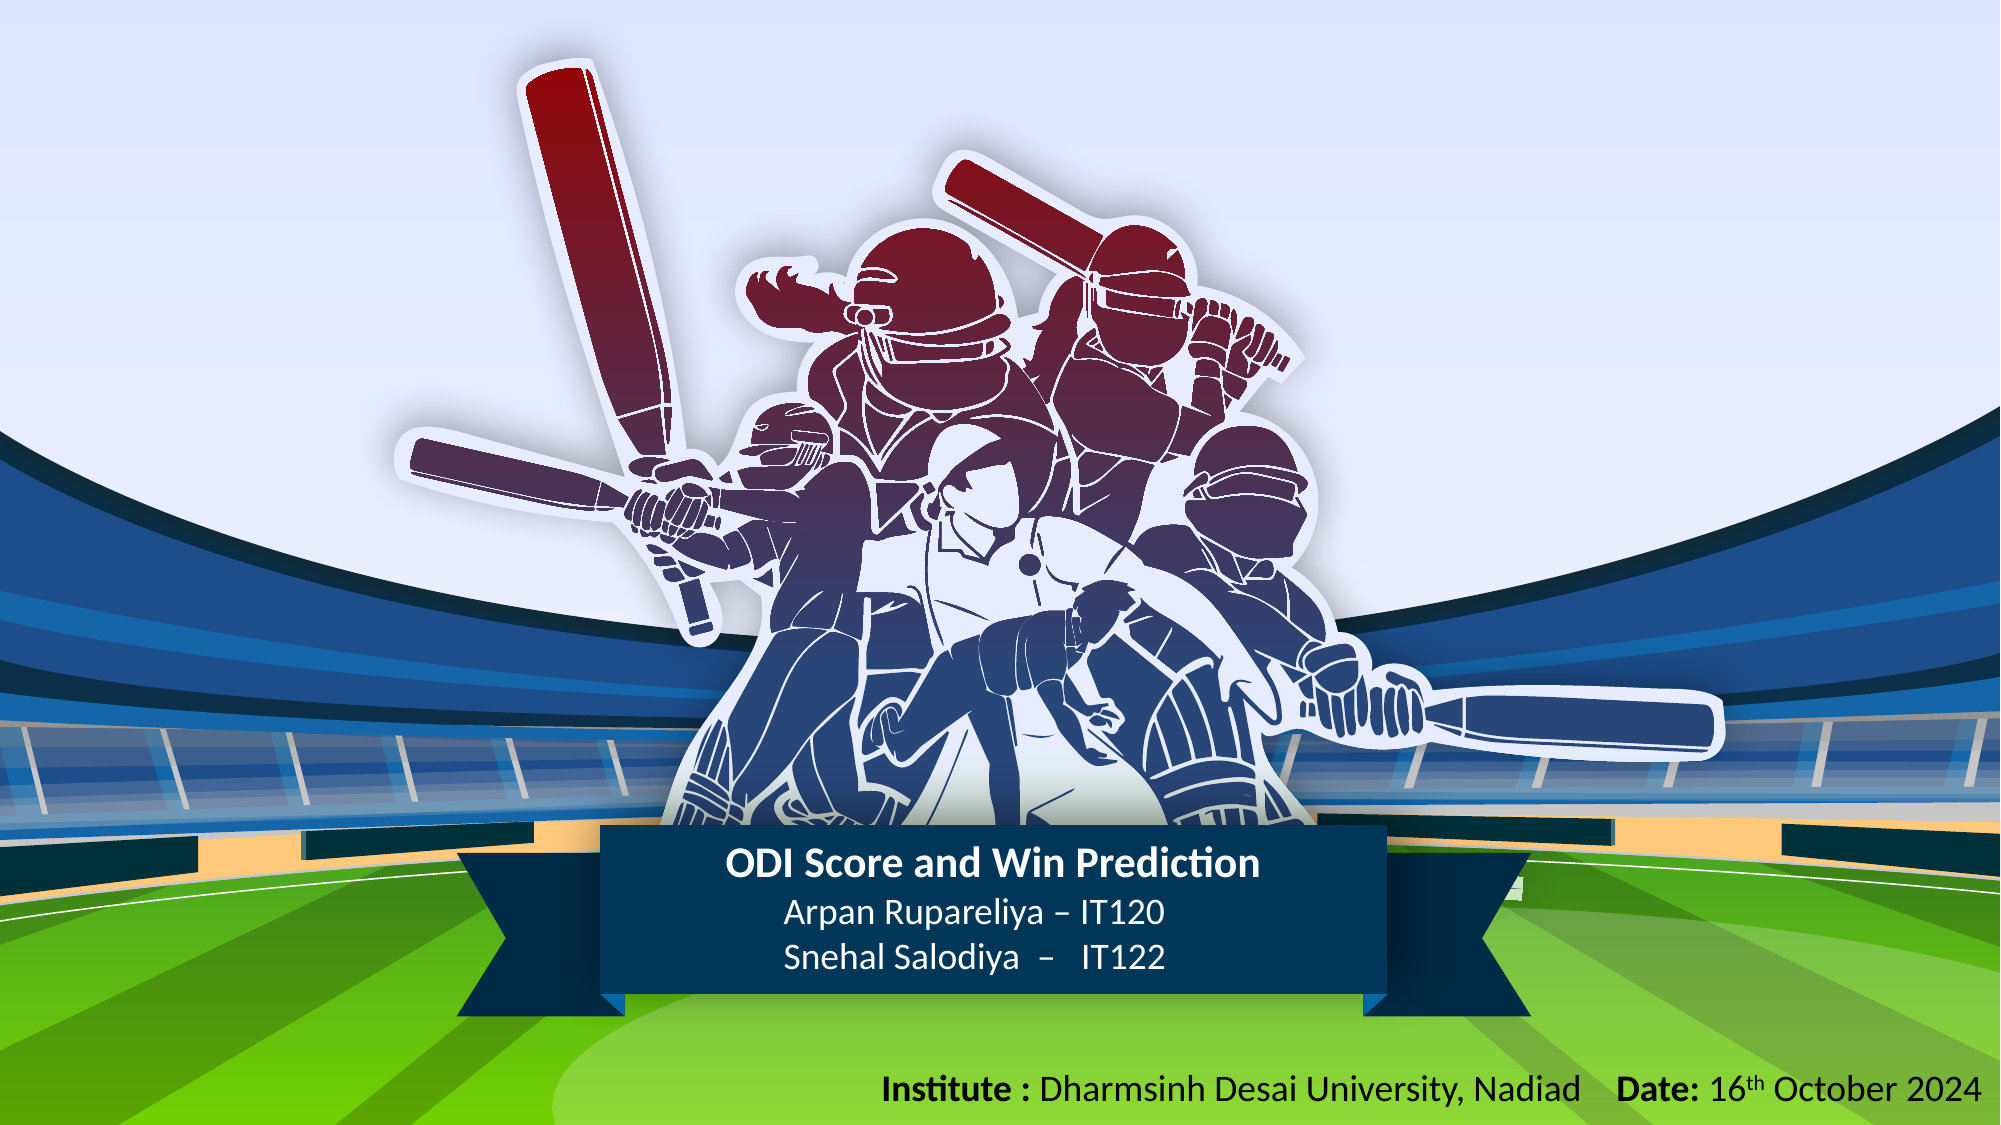

Arpan Rupareliya – IT120
           Snehal Salodiya  –   IT122
ODI Score and Win Prediction

Institute : Dharmsinh Desai University, Nadiad    Date: 16th October 2024